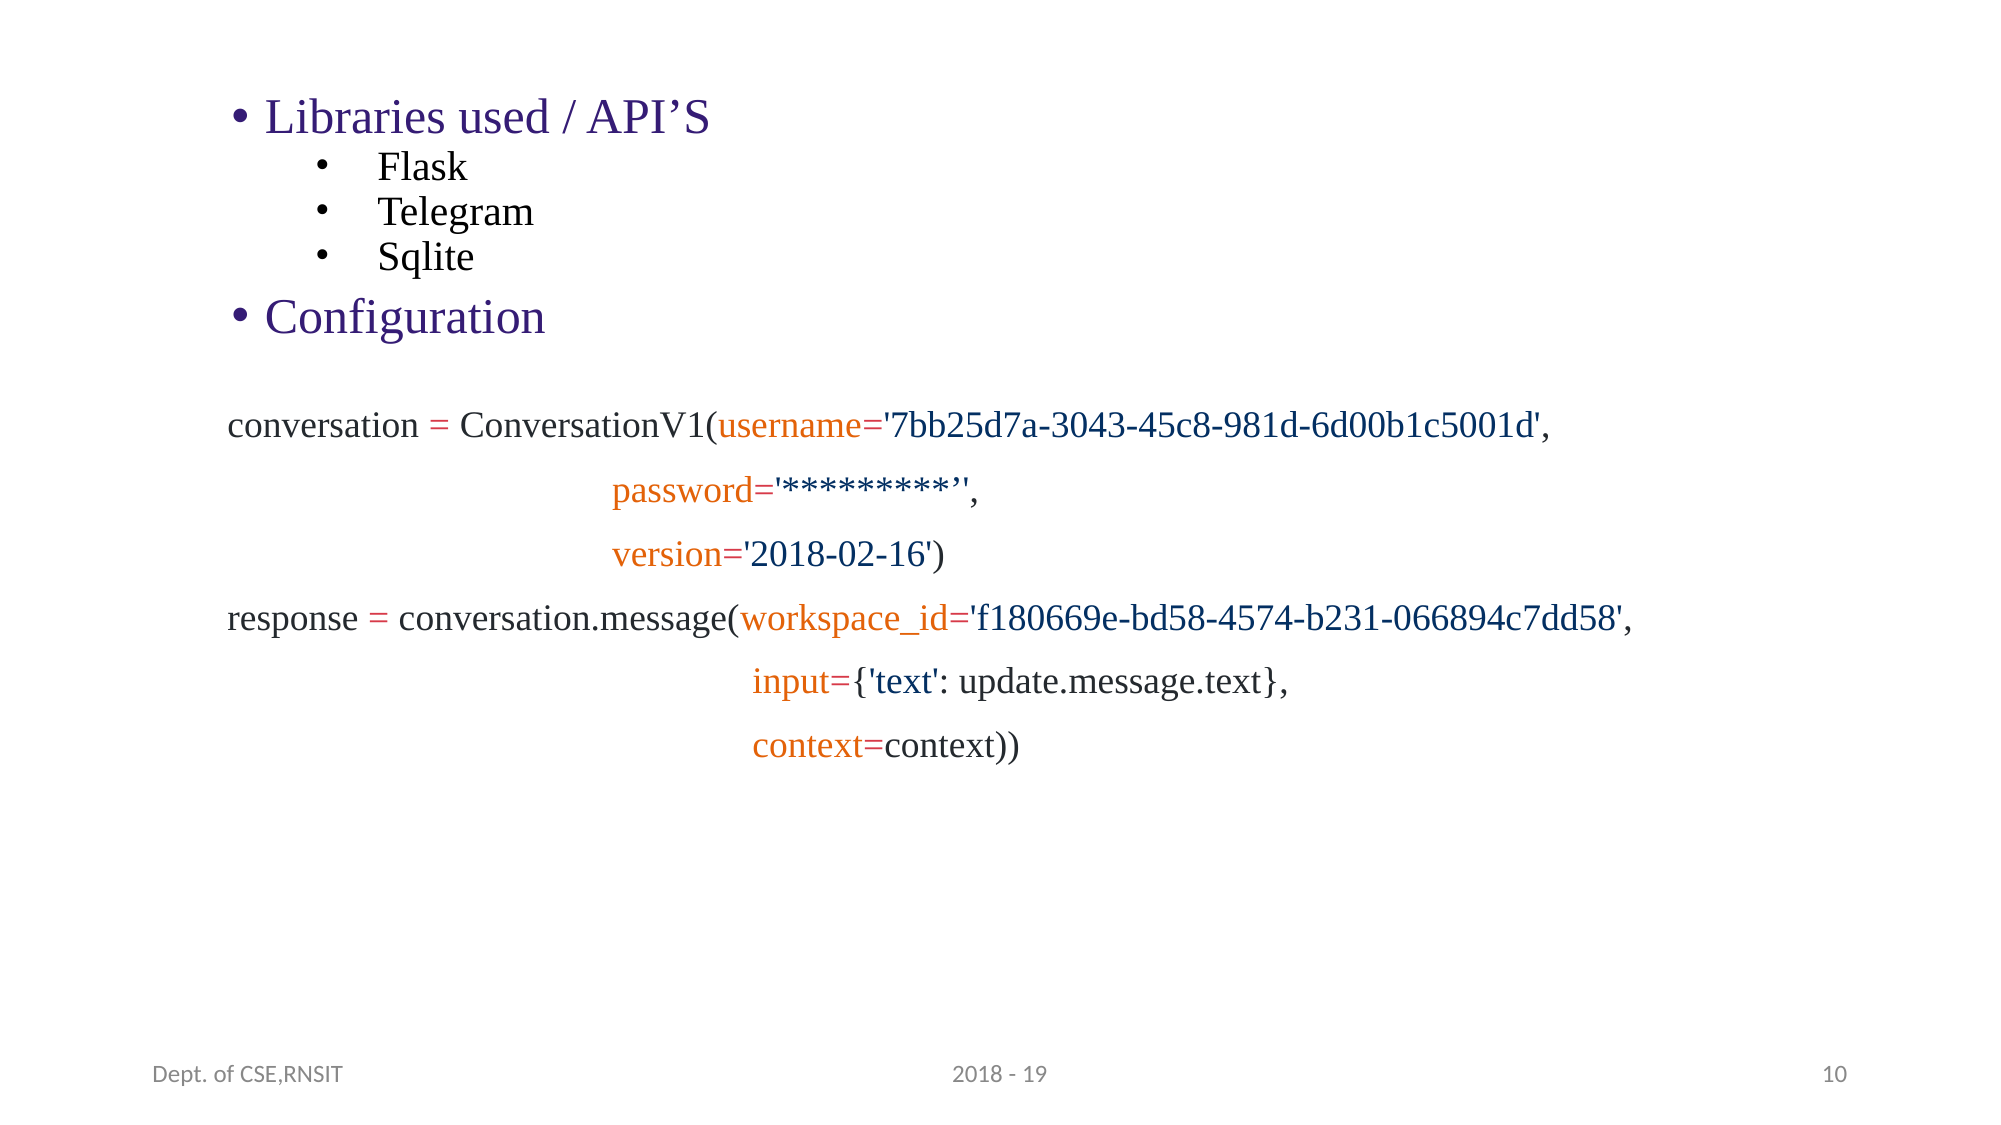

Libraries used / API’S
Flask
Telegram
Sqlite
Configuration

conversation = ConversationV1(username='7bb25d7a-3043-45c8-981d-6d00b1c5001d',
                                	 password='*********’',
                                	 version='2018-02-16')
response = conversation.message(workspace_id='f180669e-bd58-4574-b231-066894c7dd58',
       				input={'text': update.message.text},
       				context=context))

Dept. of CSE,RNSIT
2018 - 19
10